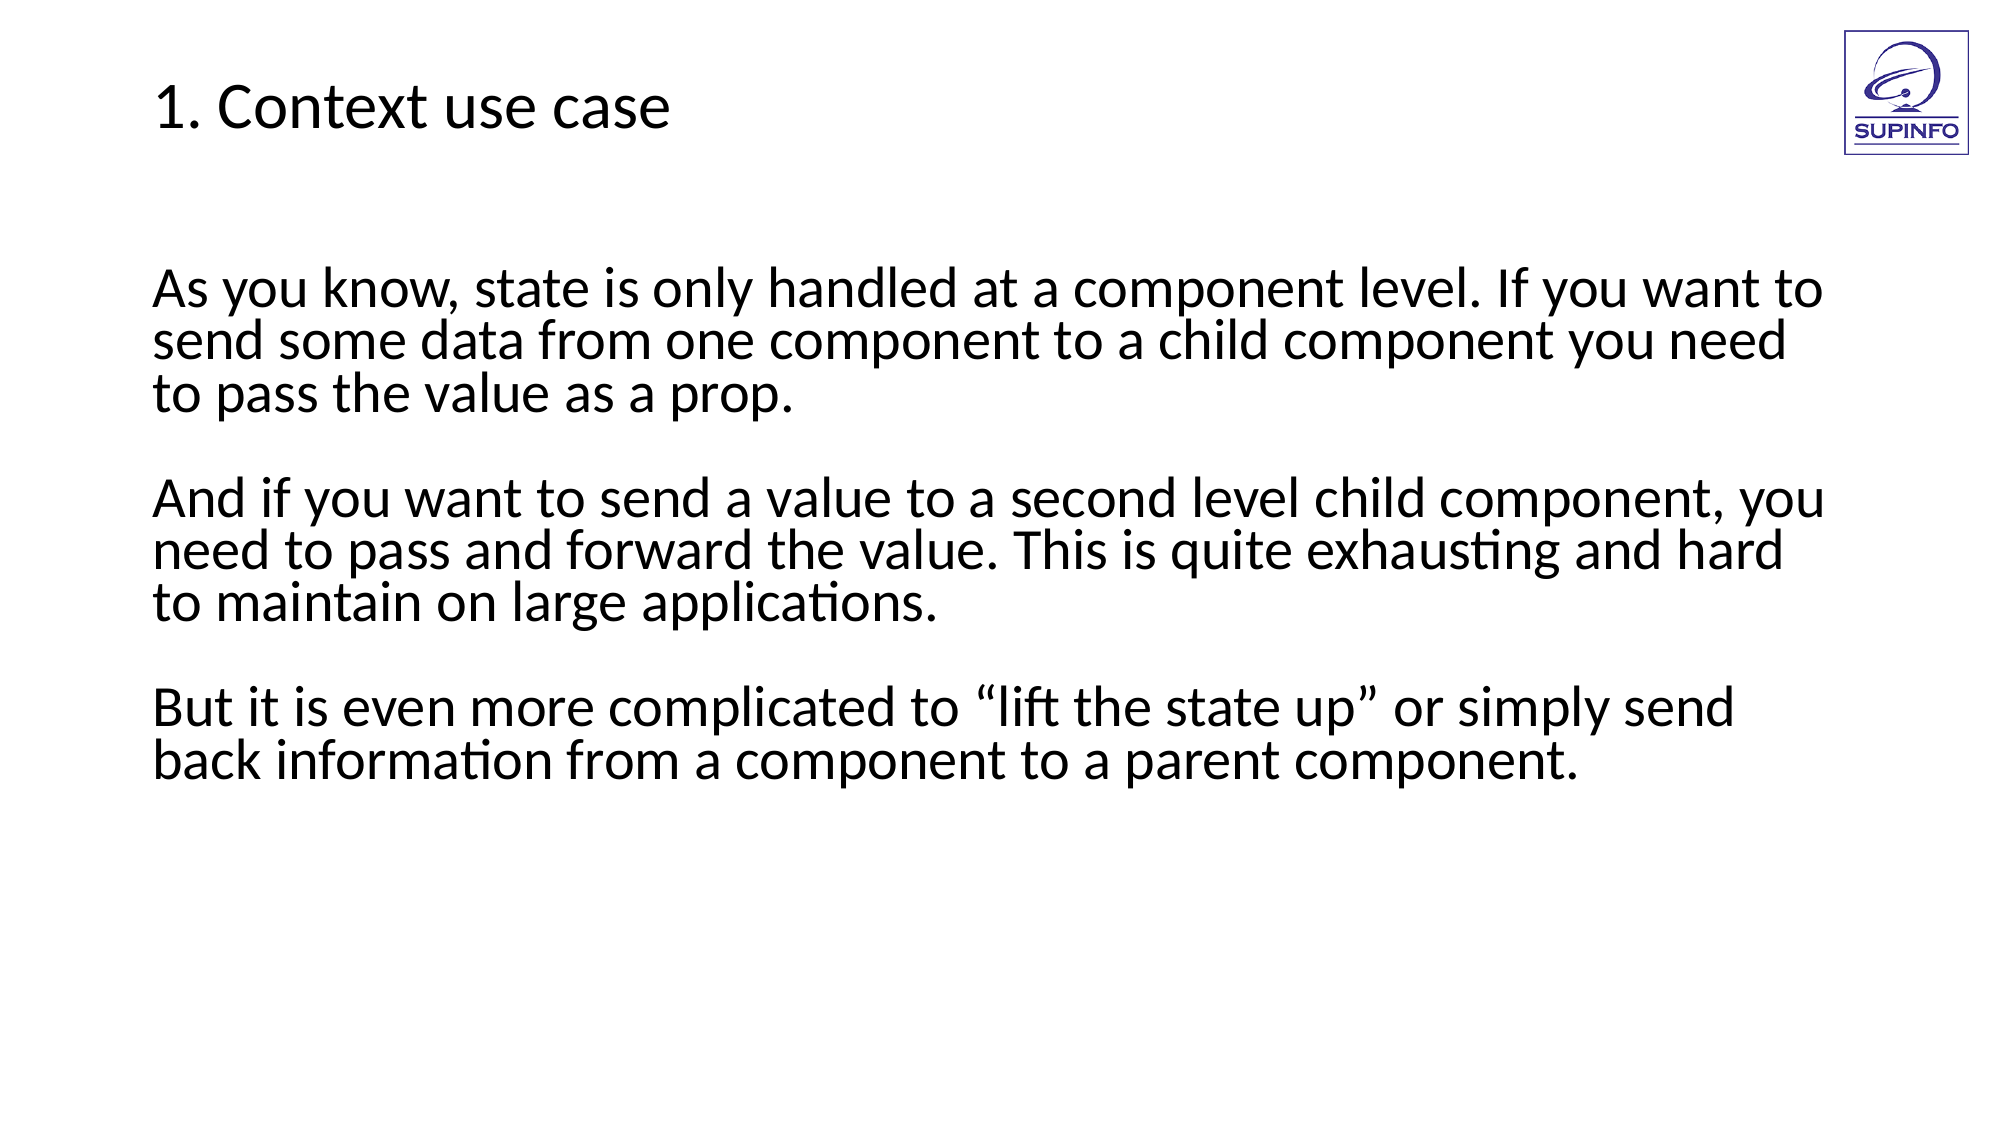

1. Context use case
As you know, state is only handled at a component level. If you want to send some data from one component to a child component you need to pass the value as a prop.
And if you want to send a value to a second level child component, you need to pass and forward the value. This is quite exhausting and hard to maintain on large applications.

But it is even more complicated to “lift the state up” or simply send back information from a component to a parent component.